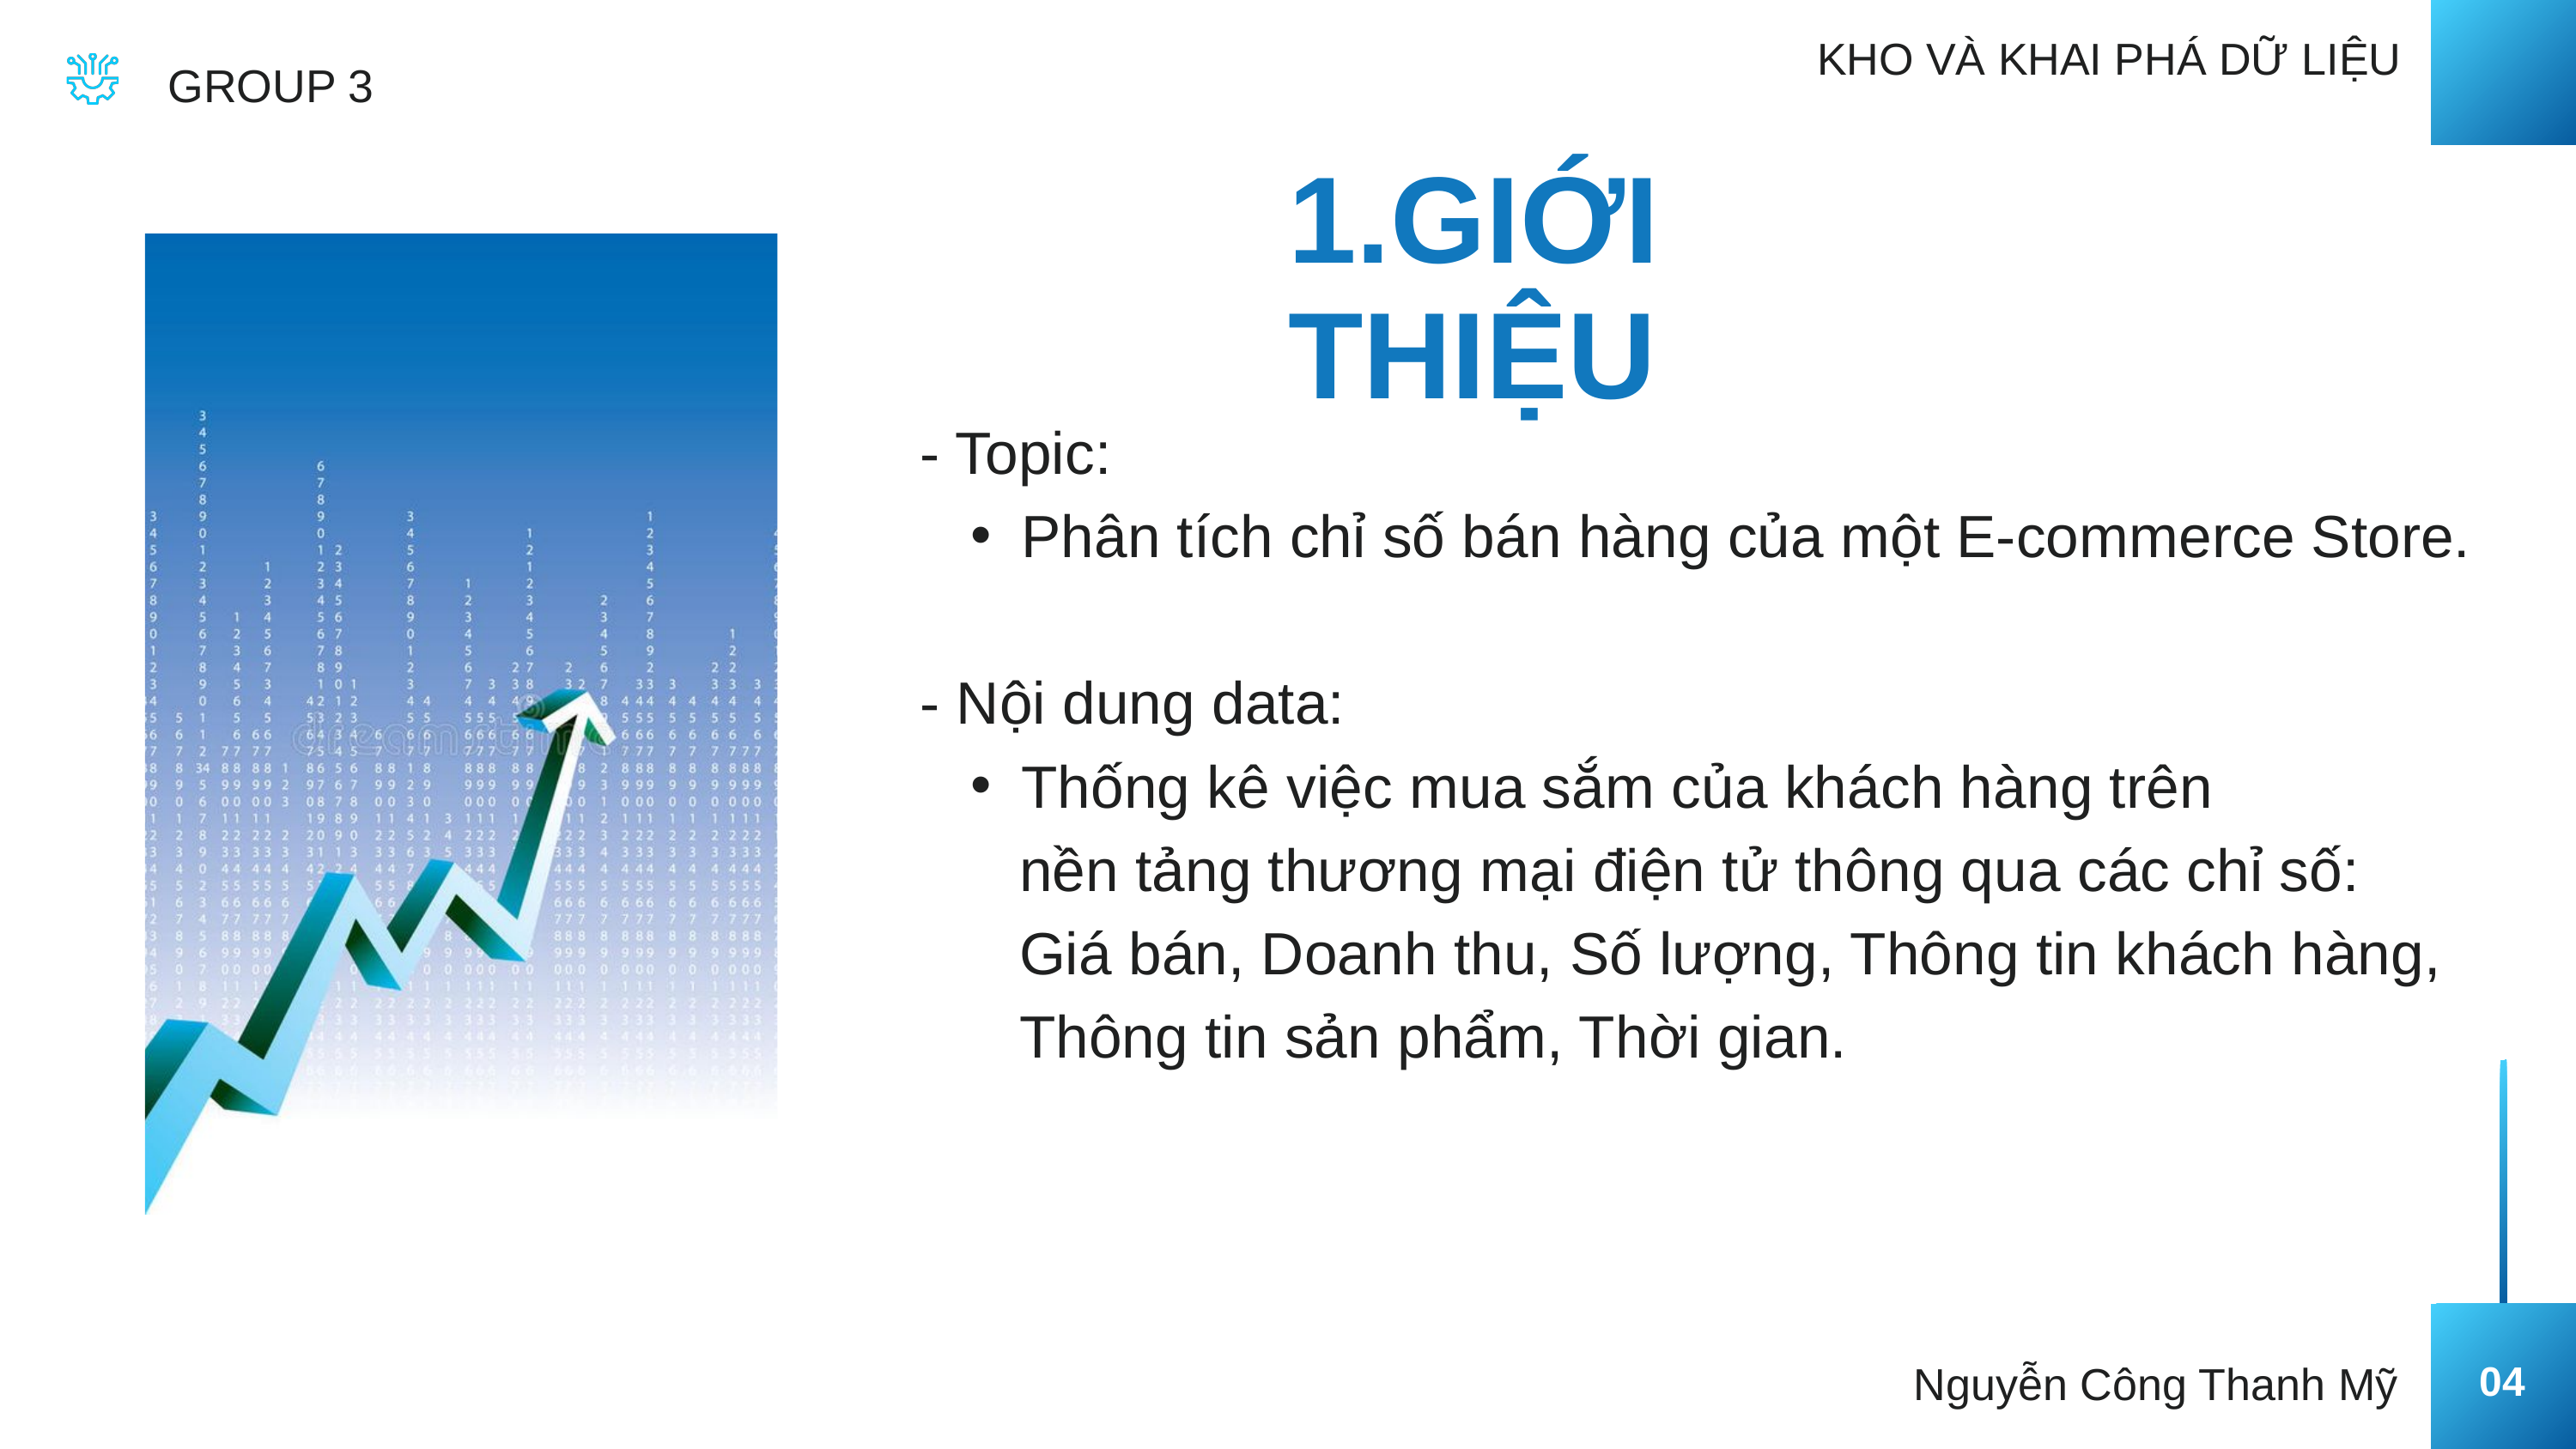

KHO VÀ KHAI PHÁ DỮ LIỆU
GROUP 3

1.GIỚI THIỆU

- Topic:
Phân tích chỉ số bán hàng của một E-commerce Store.

- Nội dung data:
Thống kê việc mua sắm của khách hàng trên
      nền tảng thương mại điện tử thông qua các chỉ số:
      Giá bán, Doanh thu, Số lượng, Thông tin khách hàng,
      Thông tin sản phẩm, Thời gian.

Nguyễn Công Thanh Mỹ
04